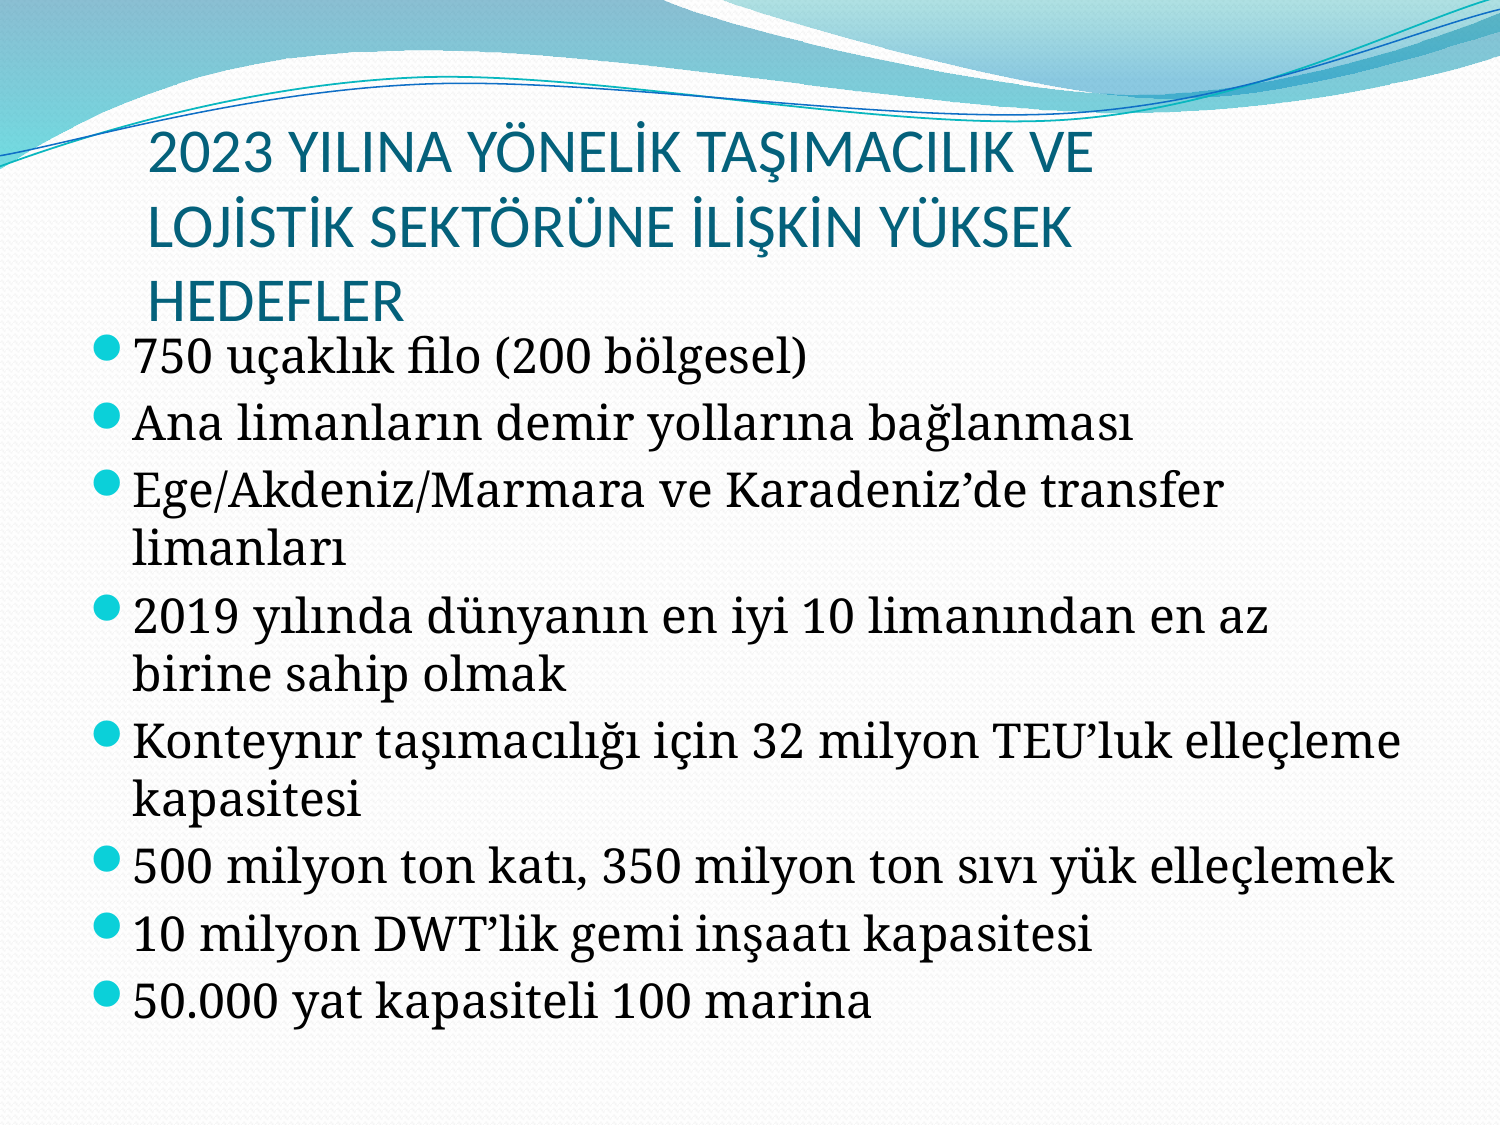

# 2023 YILINA YÖNELİK TAŞIMACILIK VE LOJİSTİK SEKTÖRÜNE İLİŞKİN YÜKSEK HEDEFLER
750 uçaklık filo (200 bölgesel)
Ana limanların demir yollarına bağlanması
Ege/Akdeniz/Marmara ve Karadeniz’de transfer limanları
2019 yılında dünyanın en iyi 10 limanından en az birine sahip olmak
Konteynır taşımacılığı için 32 milyon TEU’luk elleçleme kapasitesi
500 milyon ton katı, 350 milyon ton sıvı yük elleçlemek
10 milyon DWT’lik gemi inşaatı kapasitesi
50.000 yat kapasiteli 100 marina